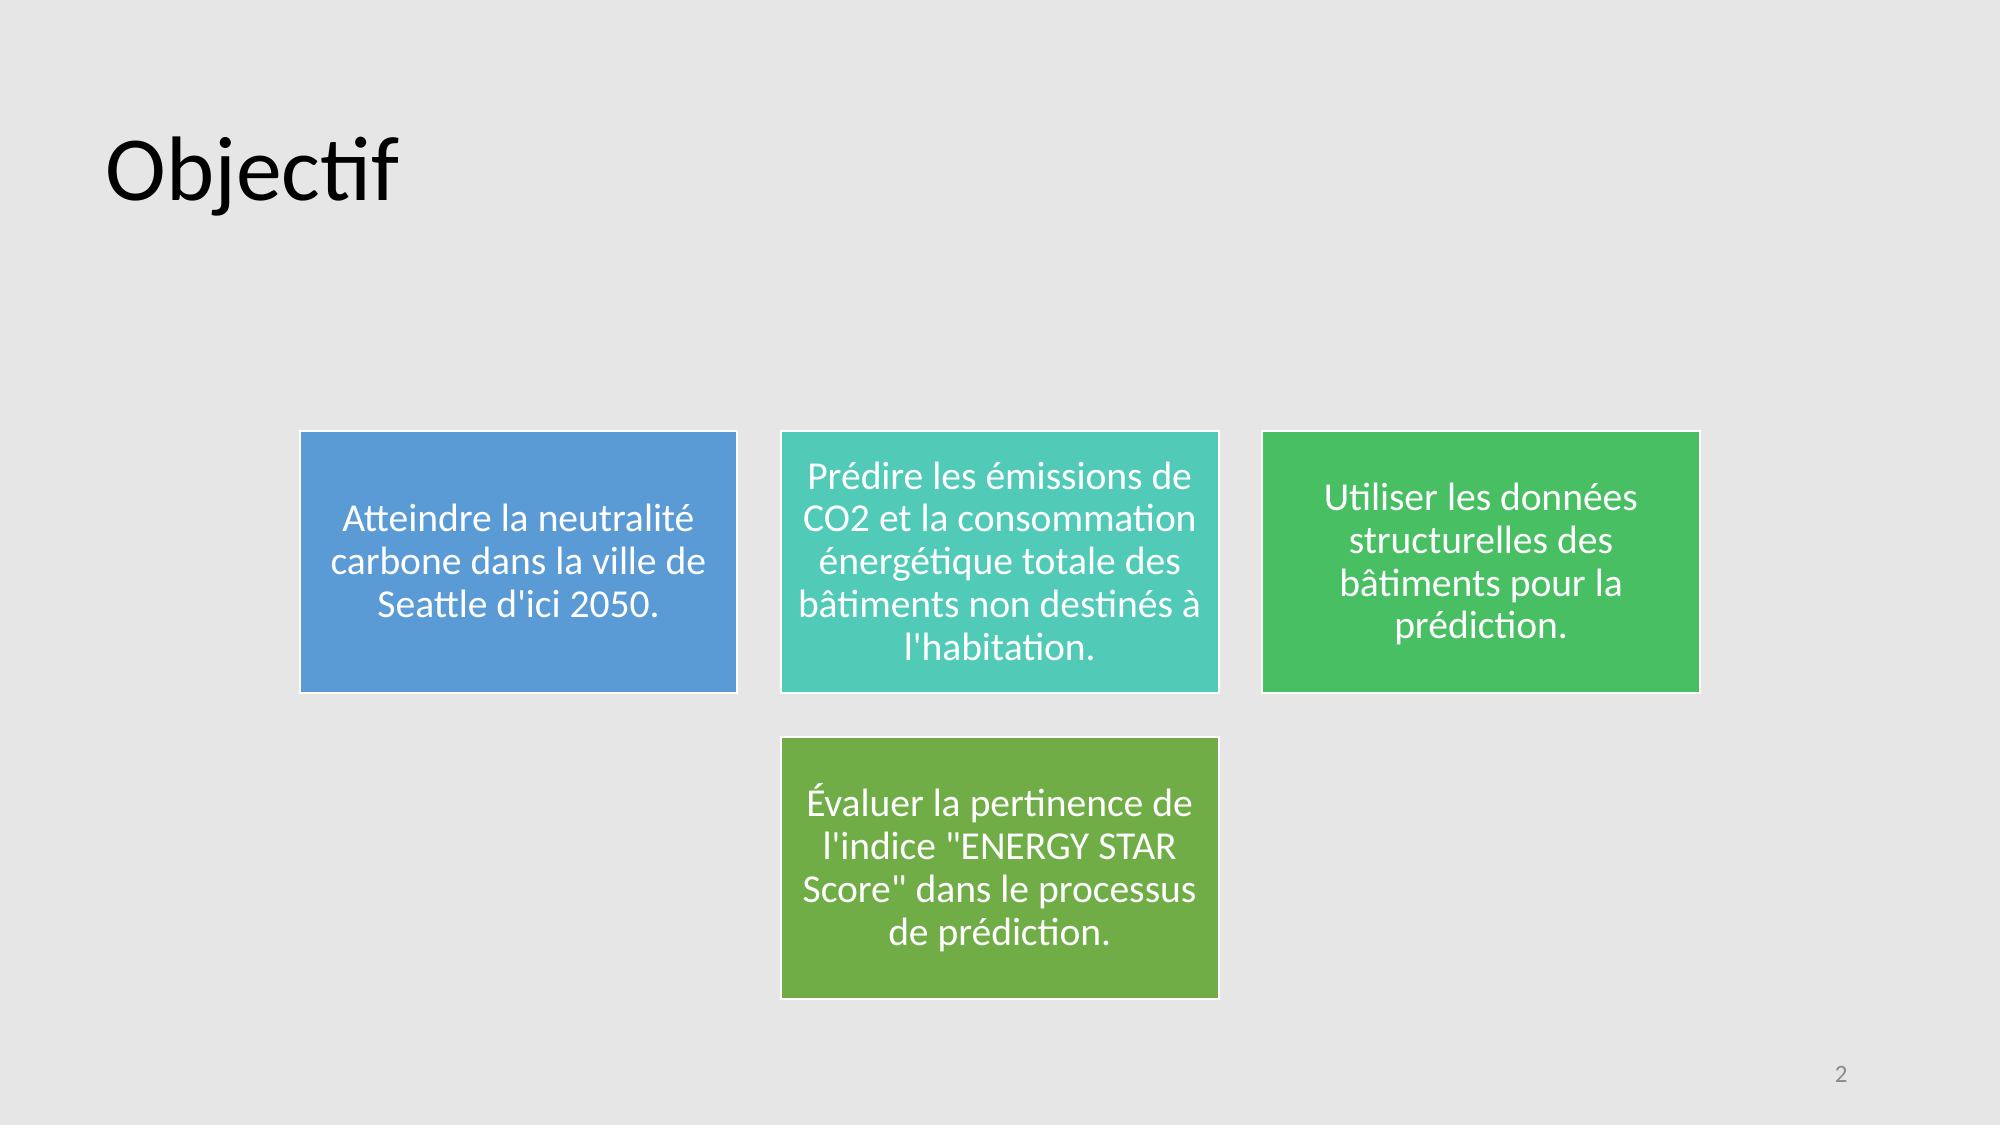

# Objectif
Atteindre la neutralité carbone dans la ville de Seattle d'ici 2050.
Prédire les émissions de CO2 et la consommation énergétique totale des bâtiments non destinés à l'habitation.
Utiliser les données structurelles des bâtiments pour la prédiction.
Évaluer la pertinence de l'indice "ENERGY STAR Score" dans le processus de prédiction.
2